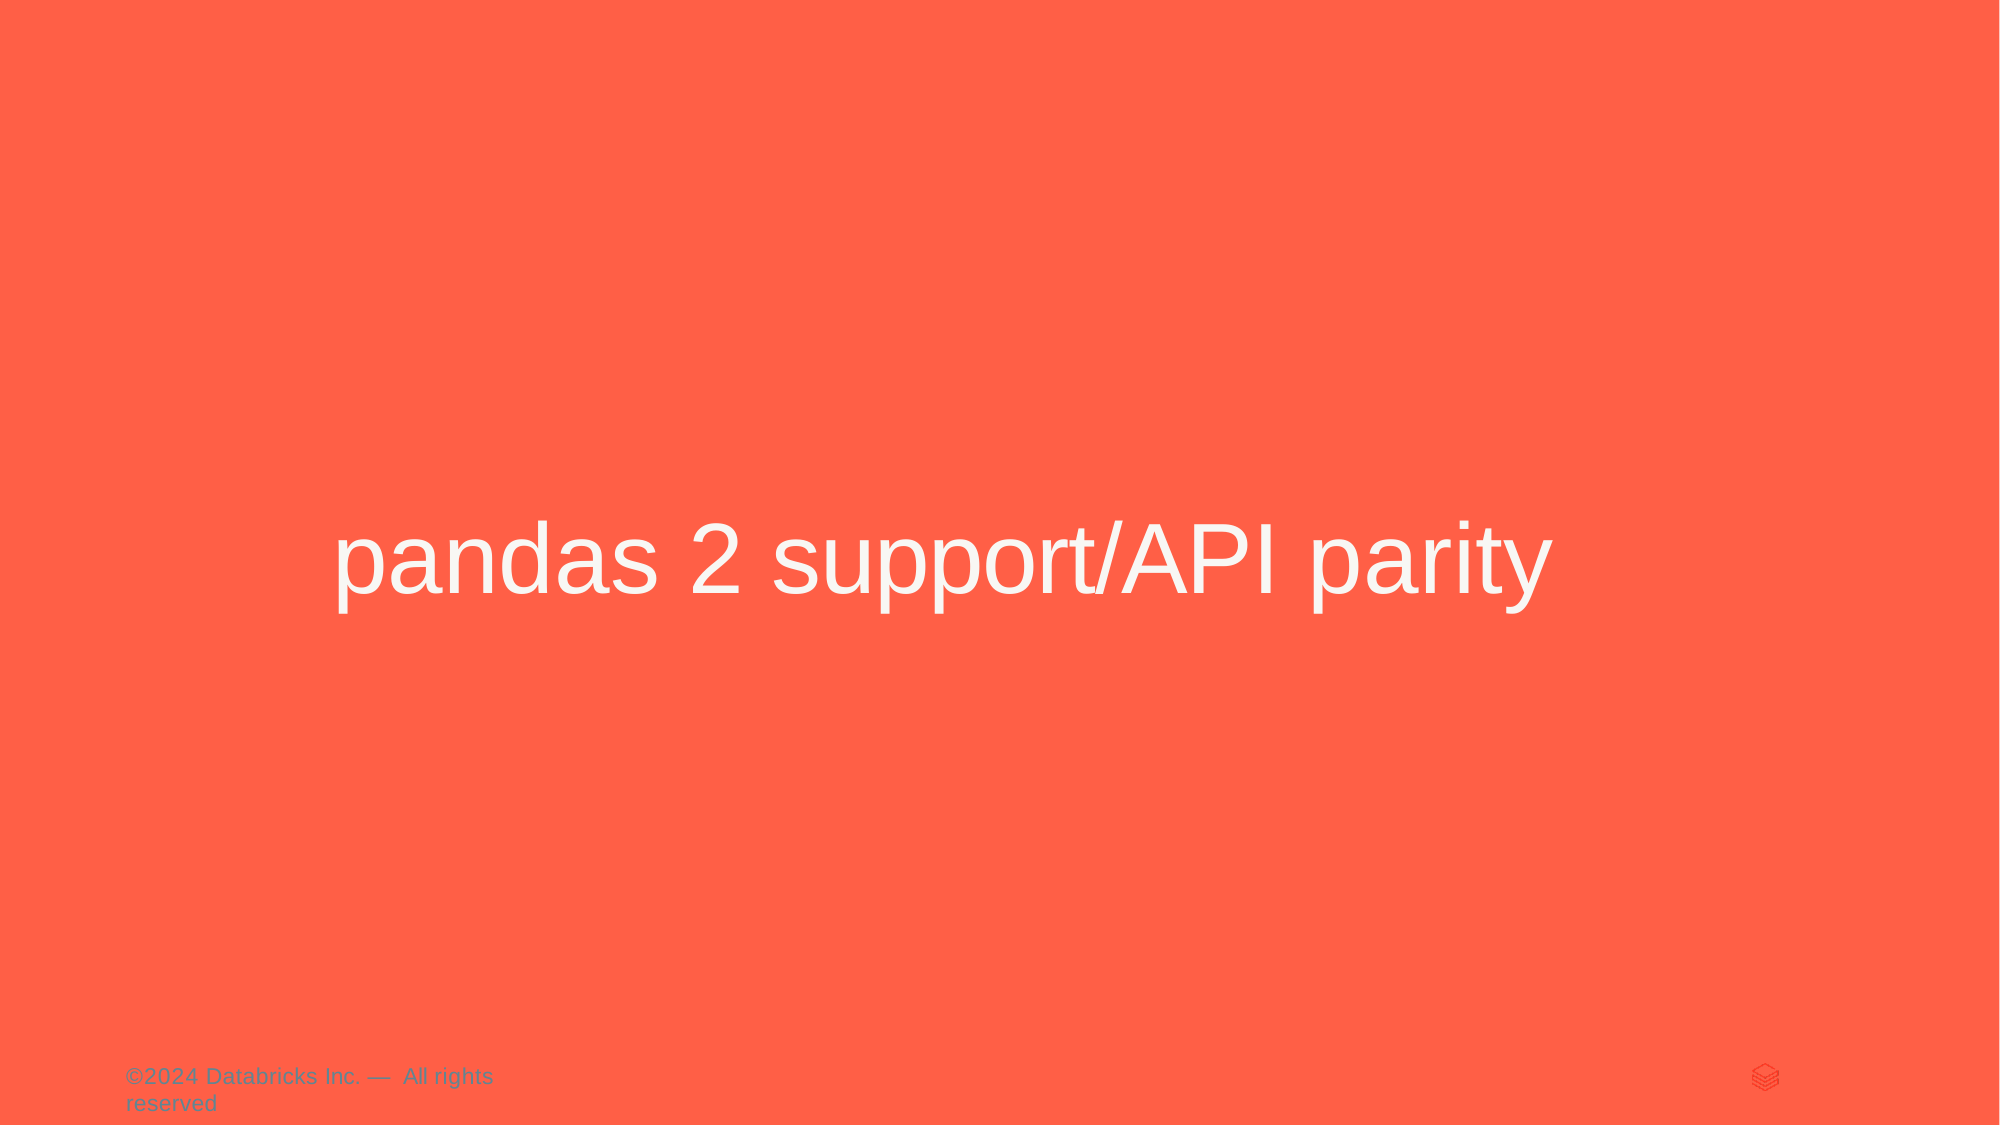

# pandas 2 support/API parity
©2024 Databricks Inc. — All rights reserved